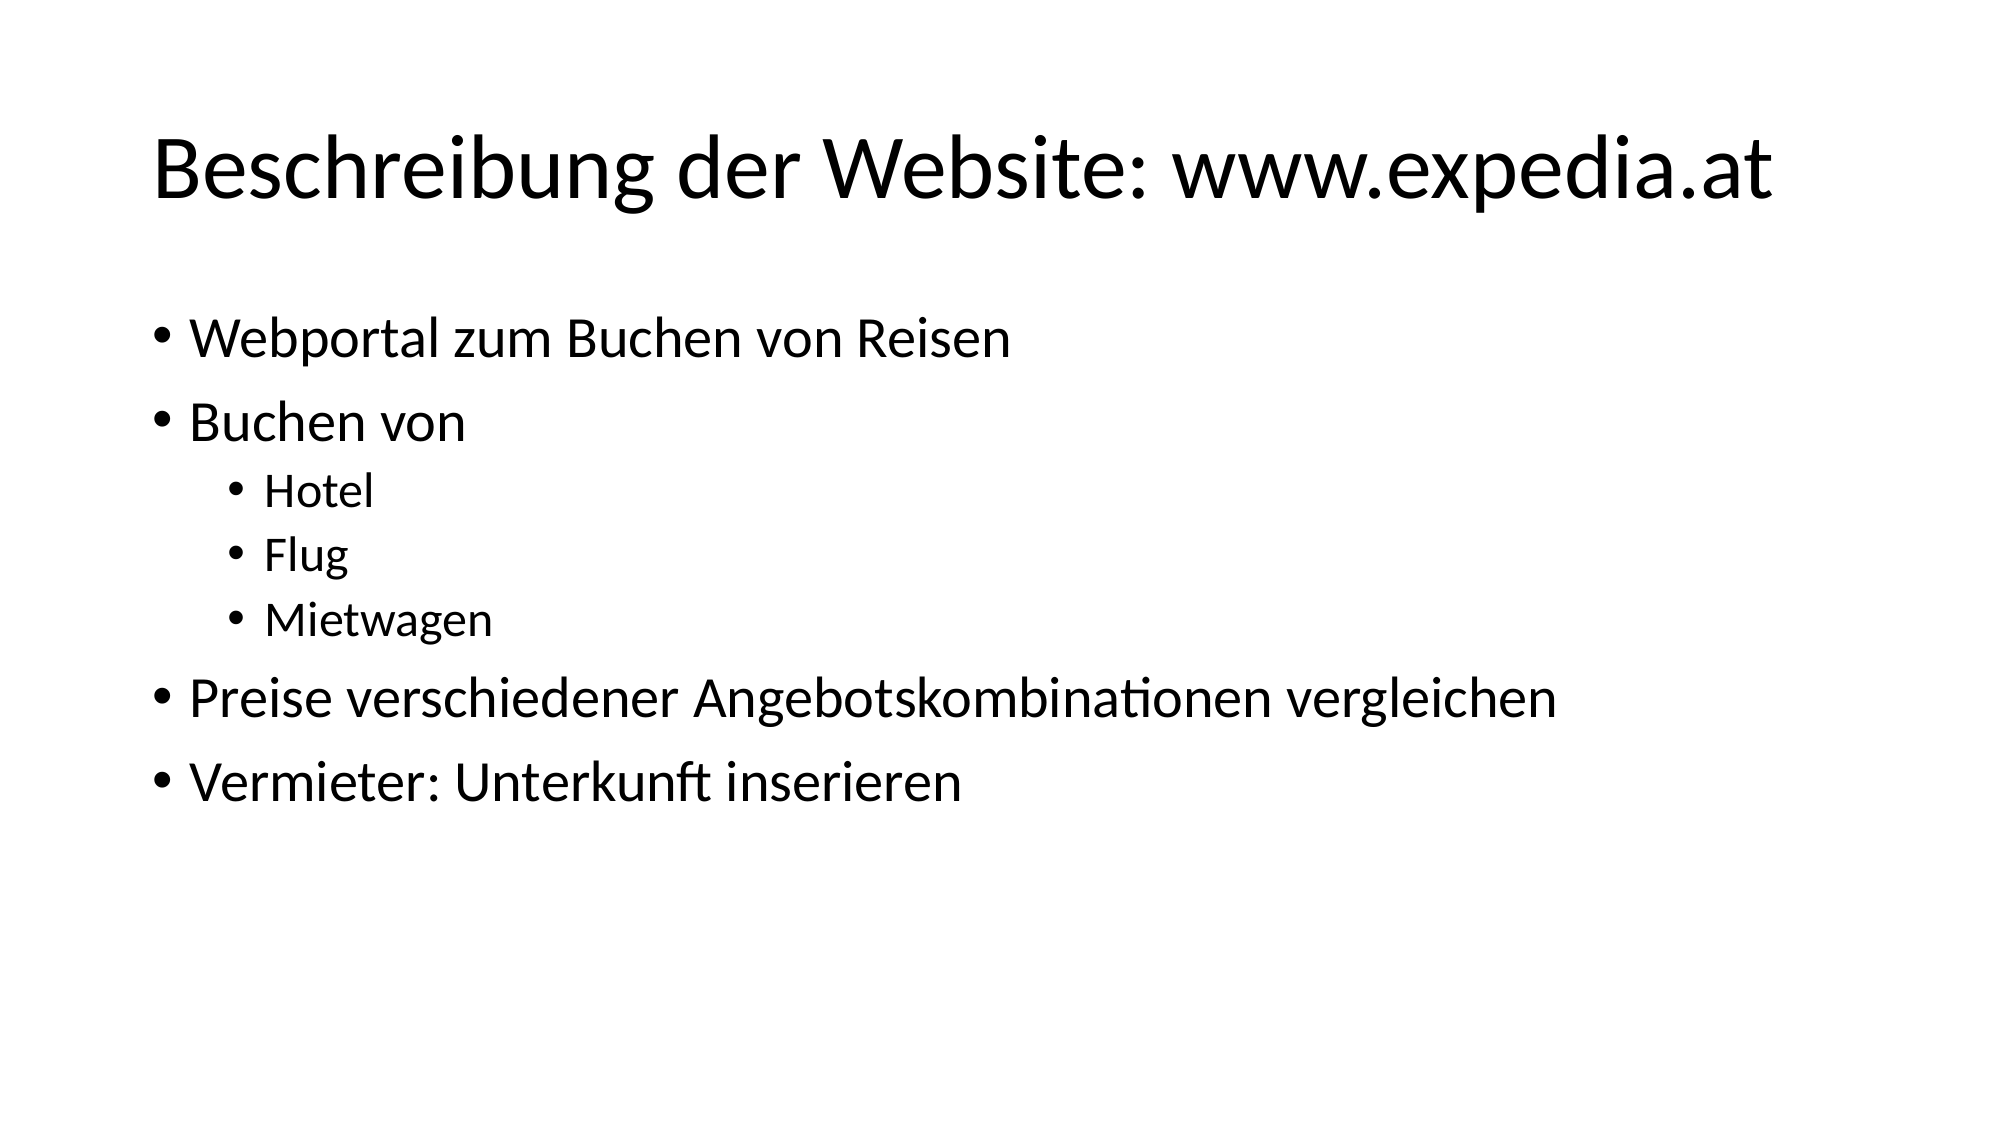

# Beschreibung der Website: www.expedia.at
Webportal zum Buchen von Reisen
Buchen von
Hotel
Flug
Mietwagen
Preise verschiedener Angebotskombinationen vergleichen
Vermieter: Unterkunft inserieren